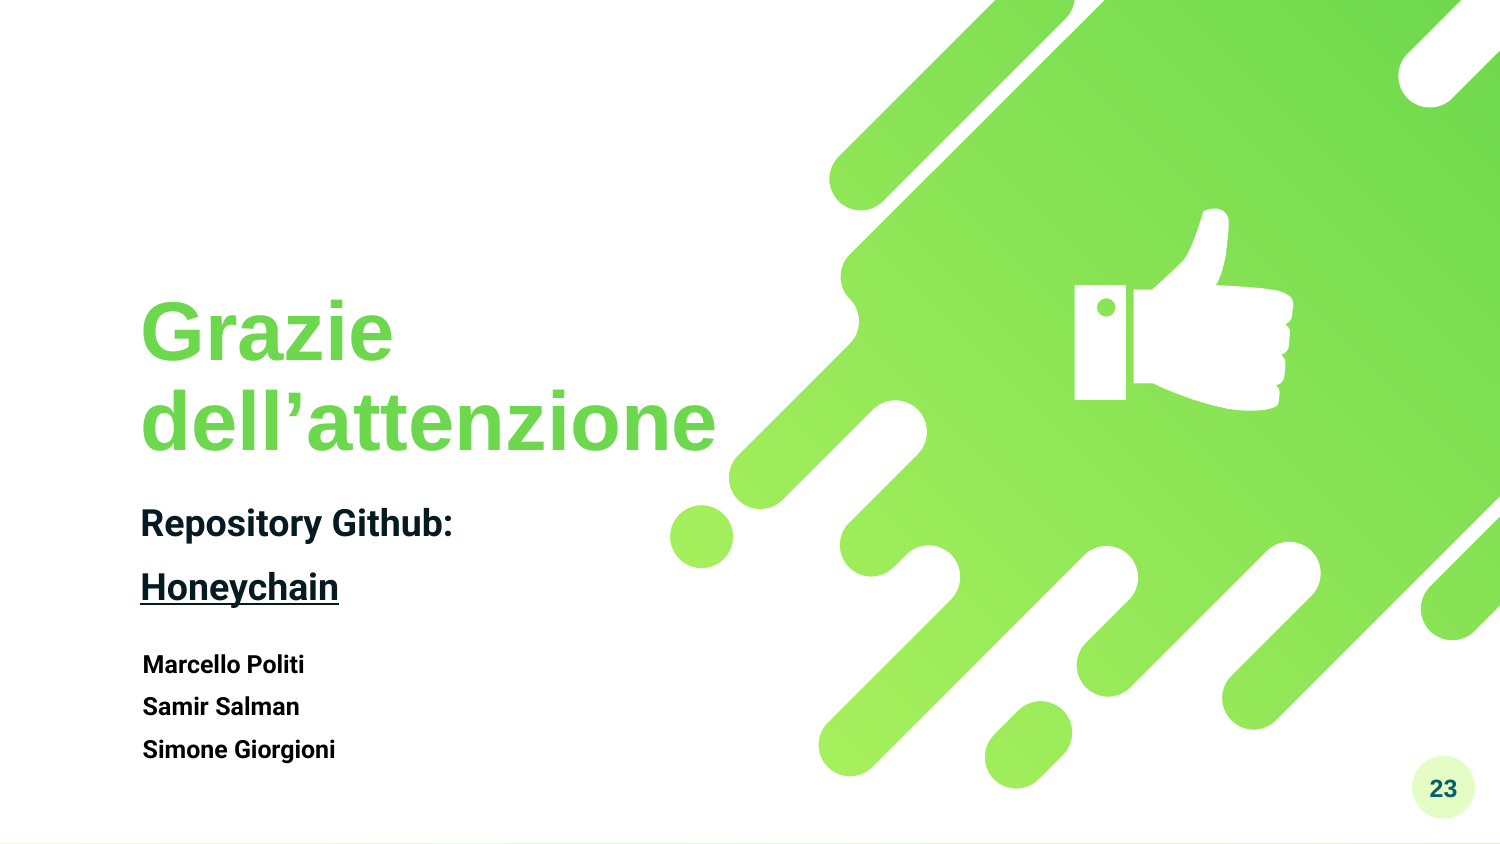

# Grazie dell’attenzione
Repository Github:
Honeychain

Marcello Politi
Samir Salman
Simone Giorgioni
23